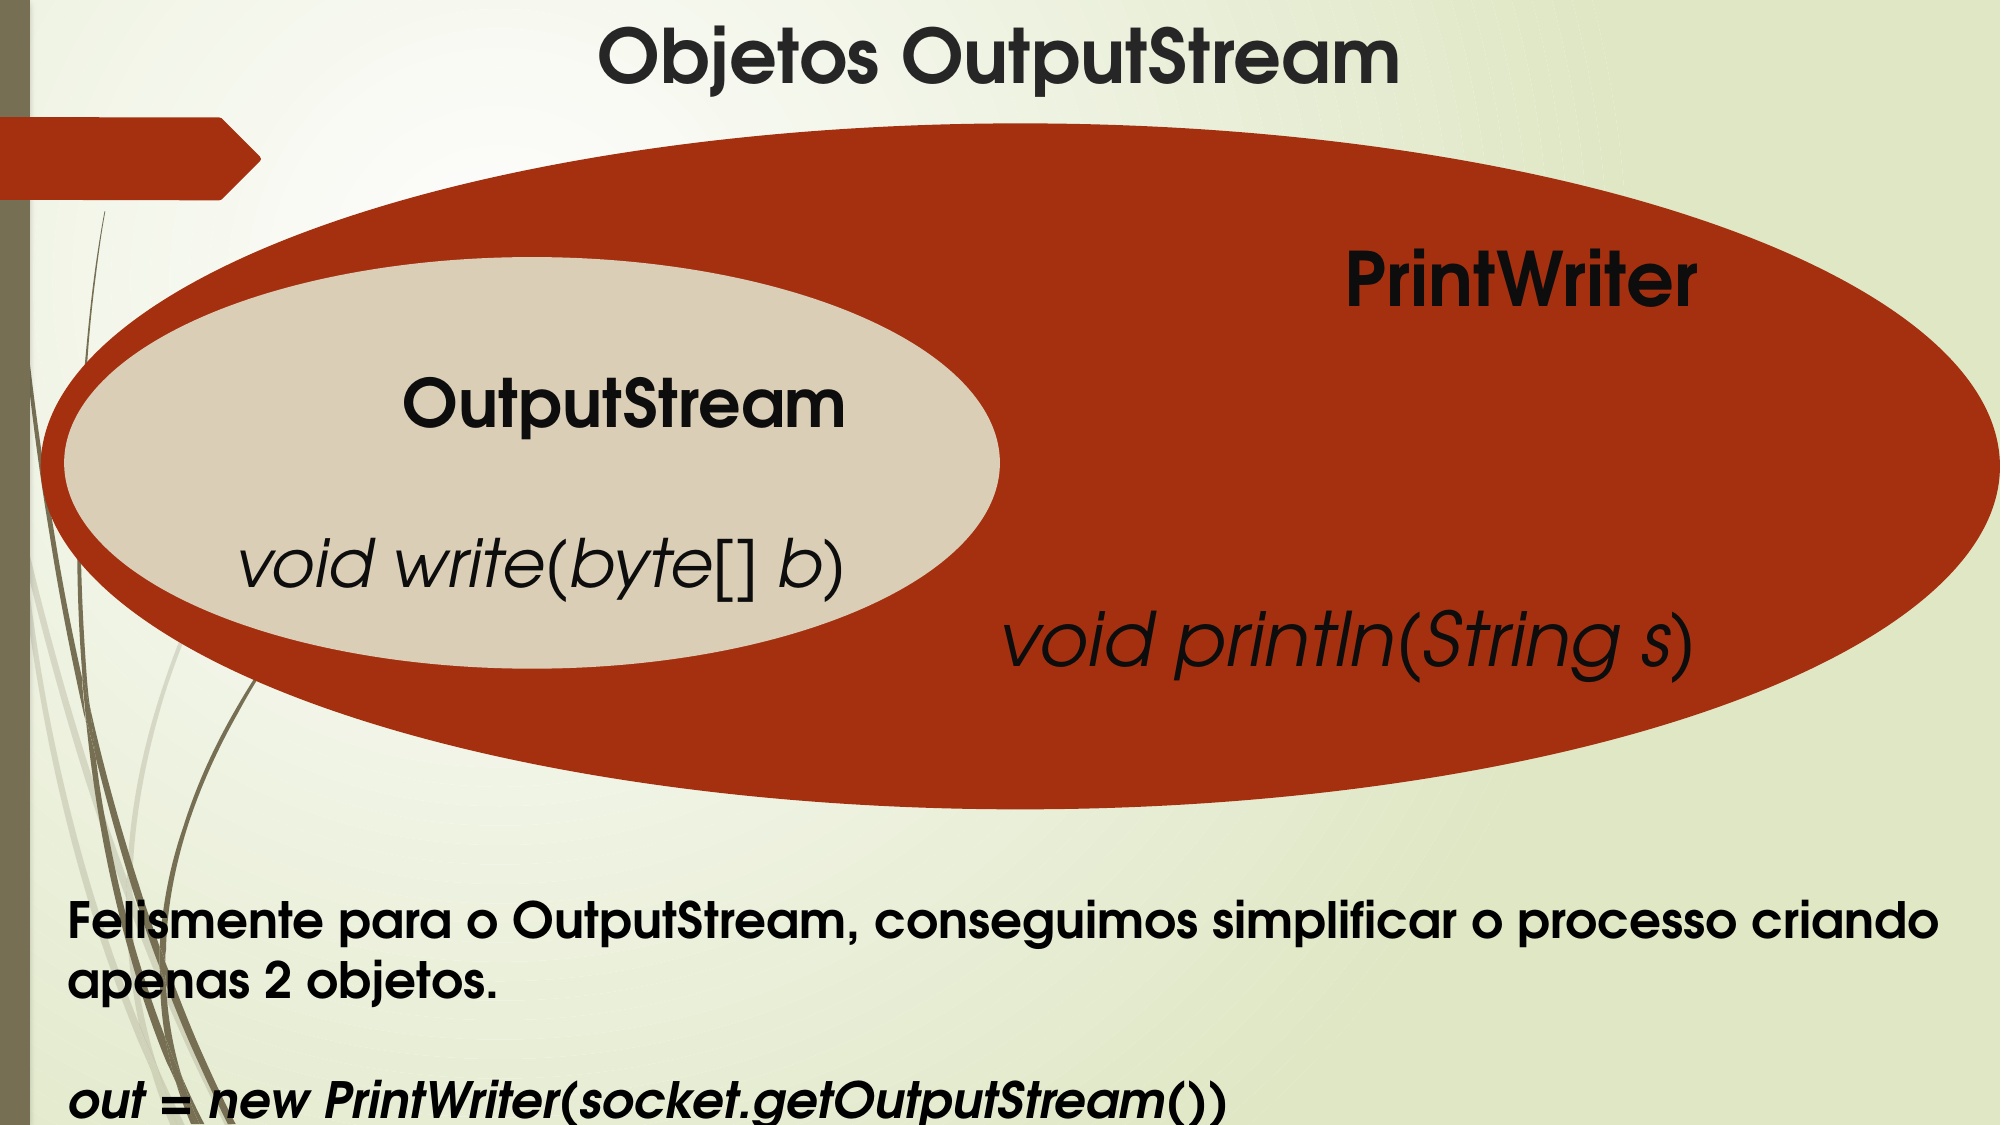

# Objetos OutputStream
PrintWriter

void println(String s)
OutputStream
void write(byte[] b)
Felismente para o OutputStream, conseguimos simplificar o processo criando
apenas 2 objetos.

out = new PrintWriter(socket.getOutputStream())